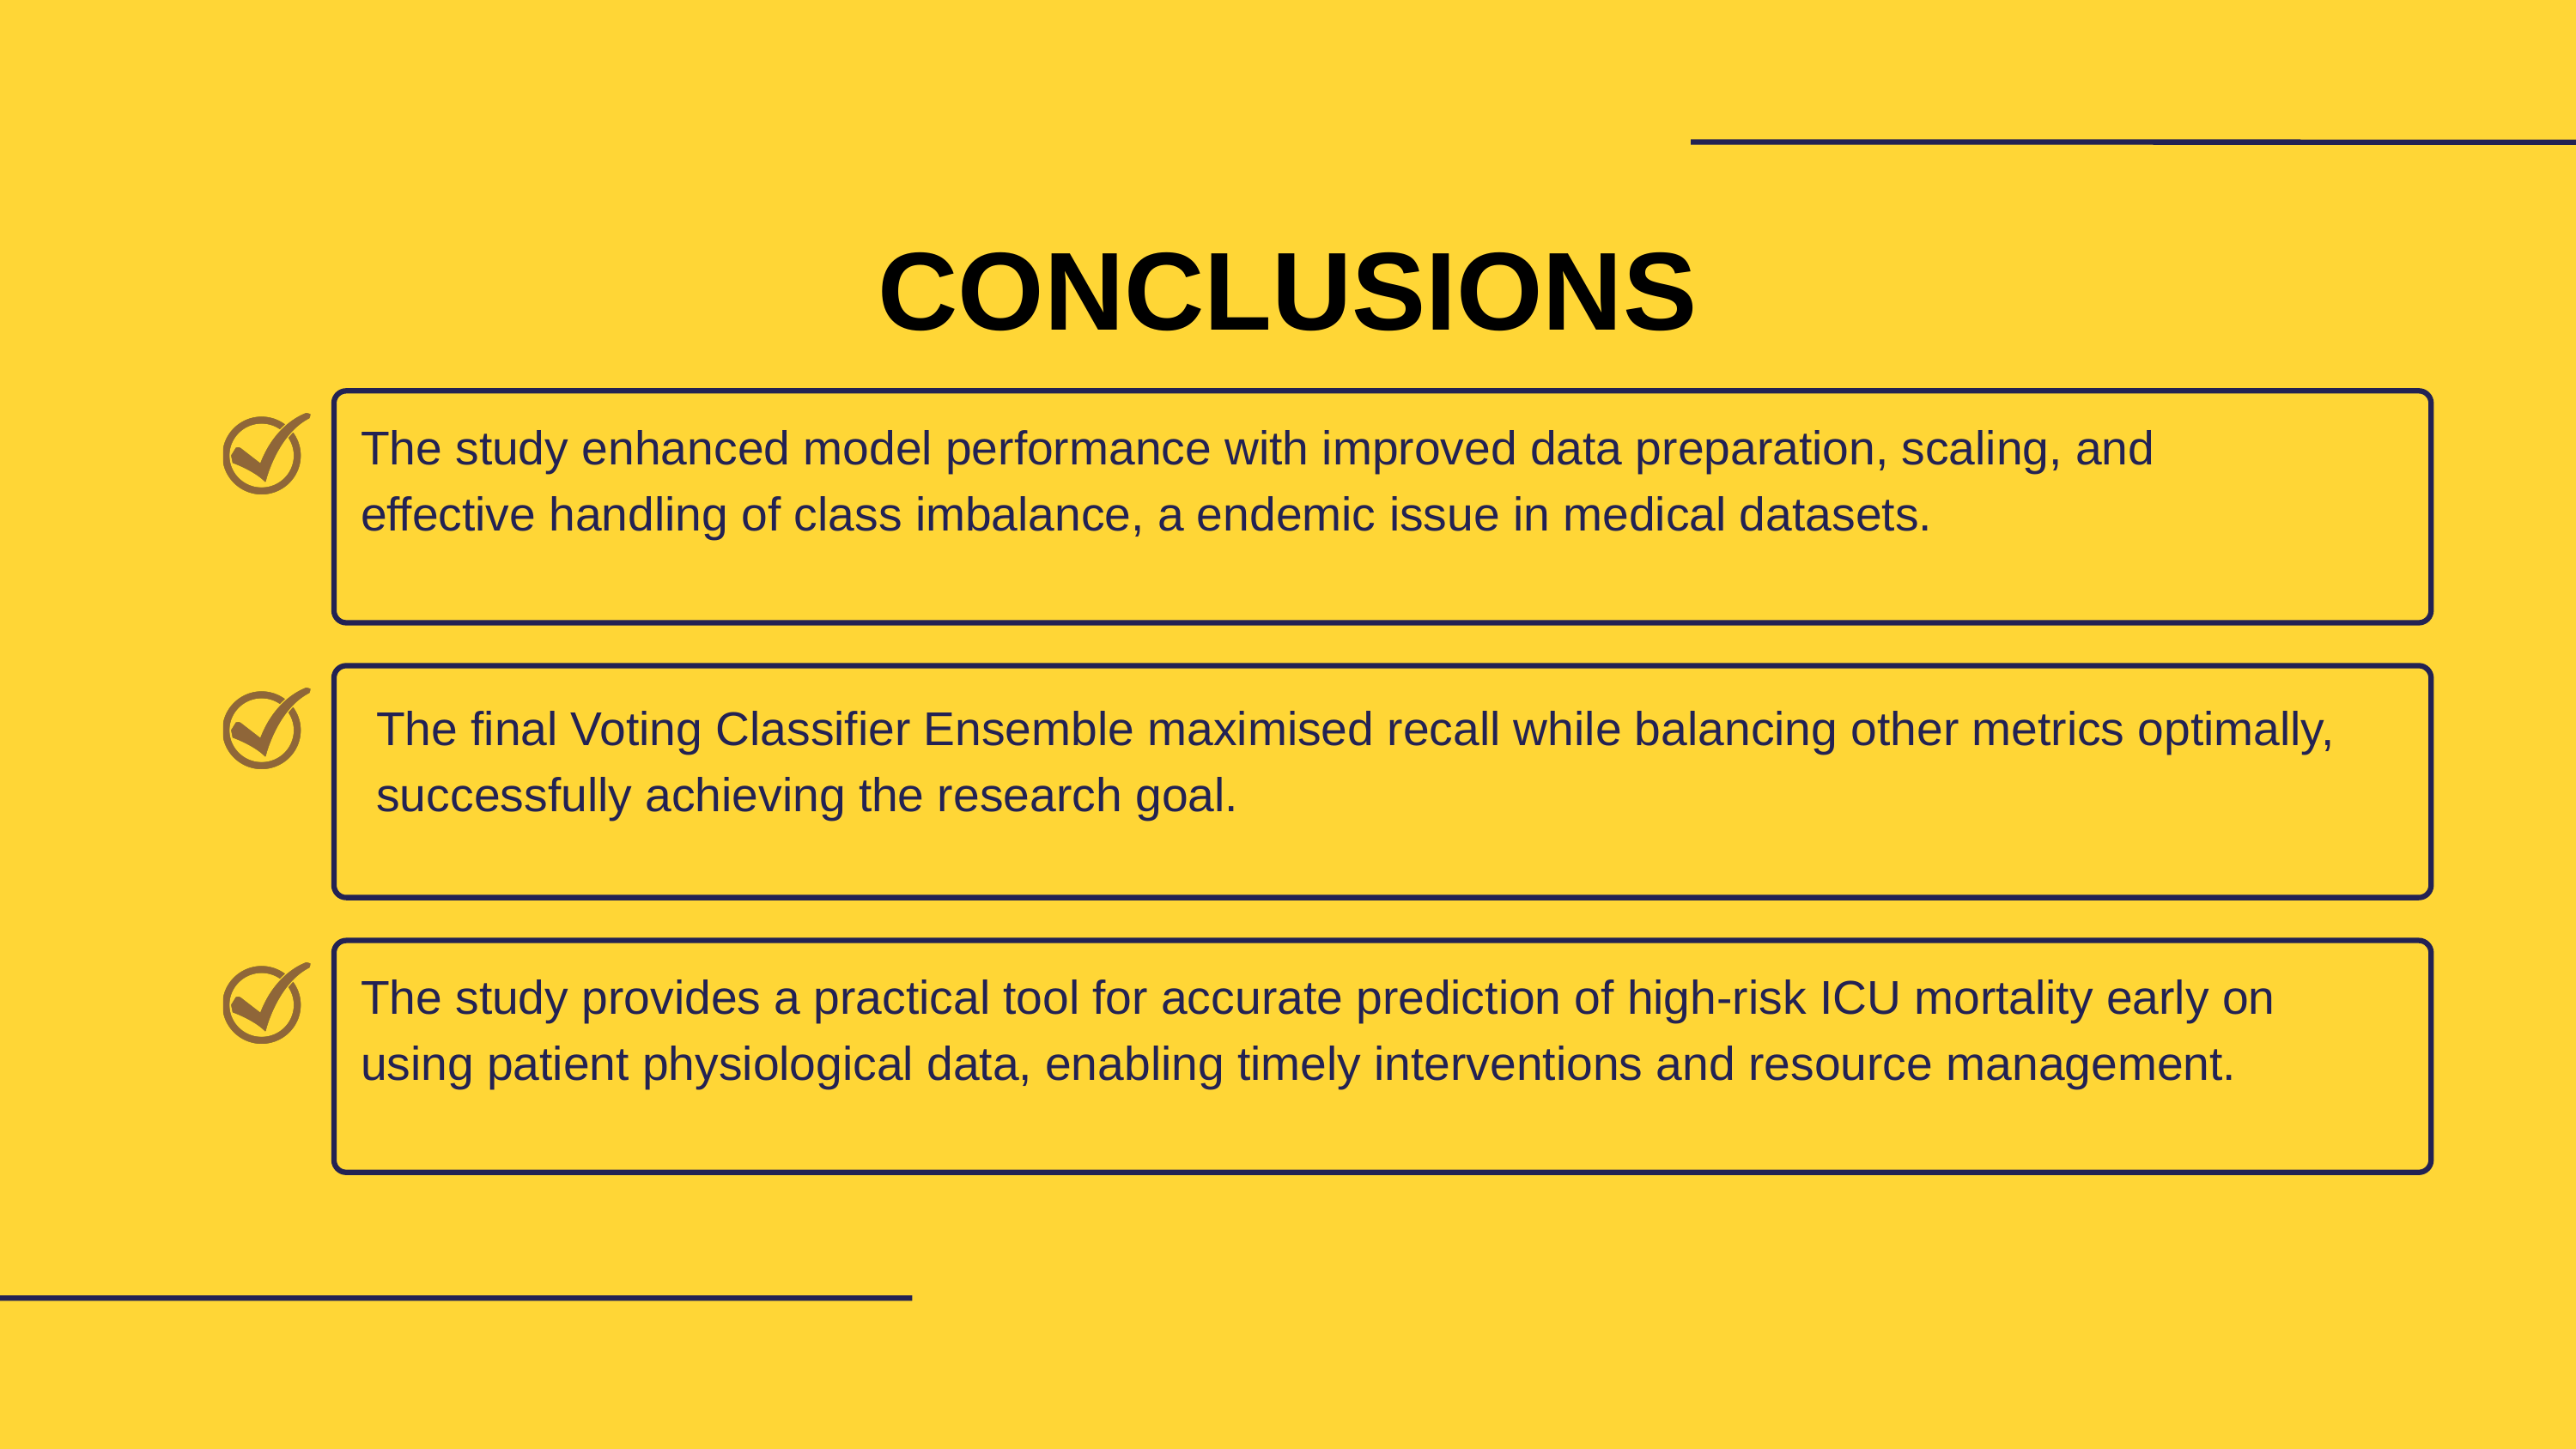

CONCLUSIONS

The study enhanced model performance with improved data preparation, scaling, and effective handling of class imbalance, a endemic issue in medical datasets.

The final Voting Classifier Ensemble maximised recall while balancing other metrics optimally, successfully achieving the research goal.

The study provides a practical tool for accurate prediction of high-risk ICU mortality early on using patient physiological data, enabling timely interventions and resource management.